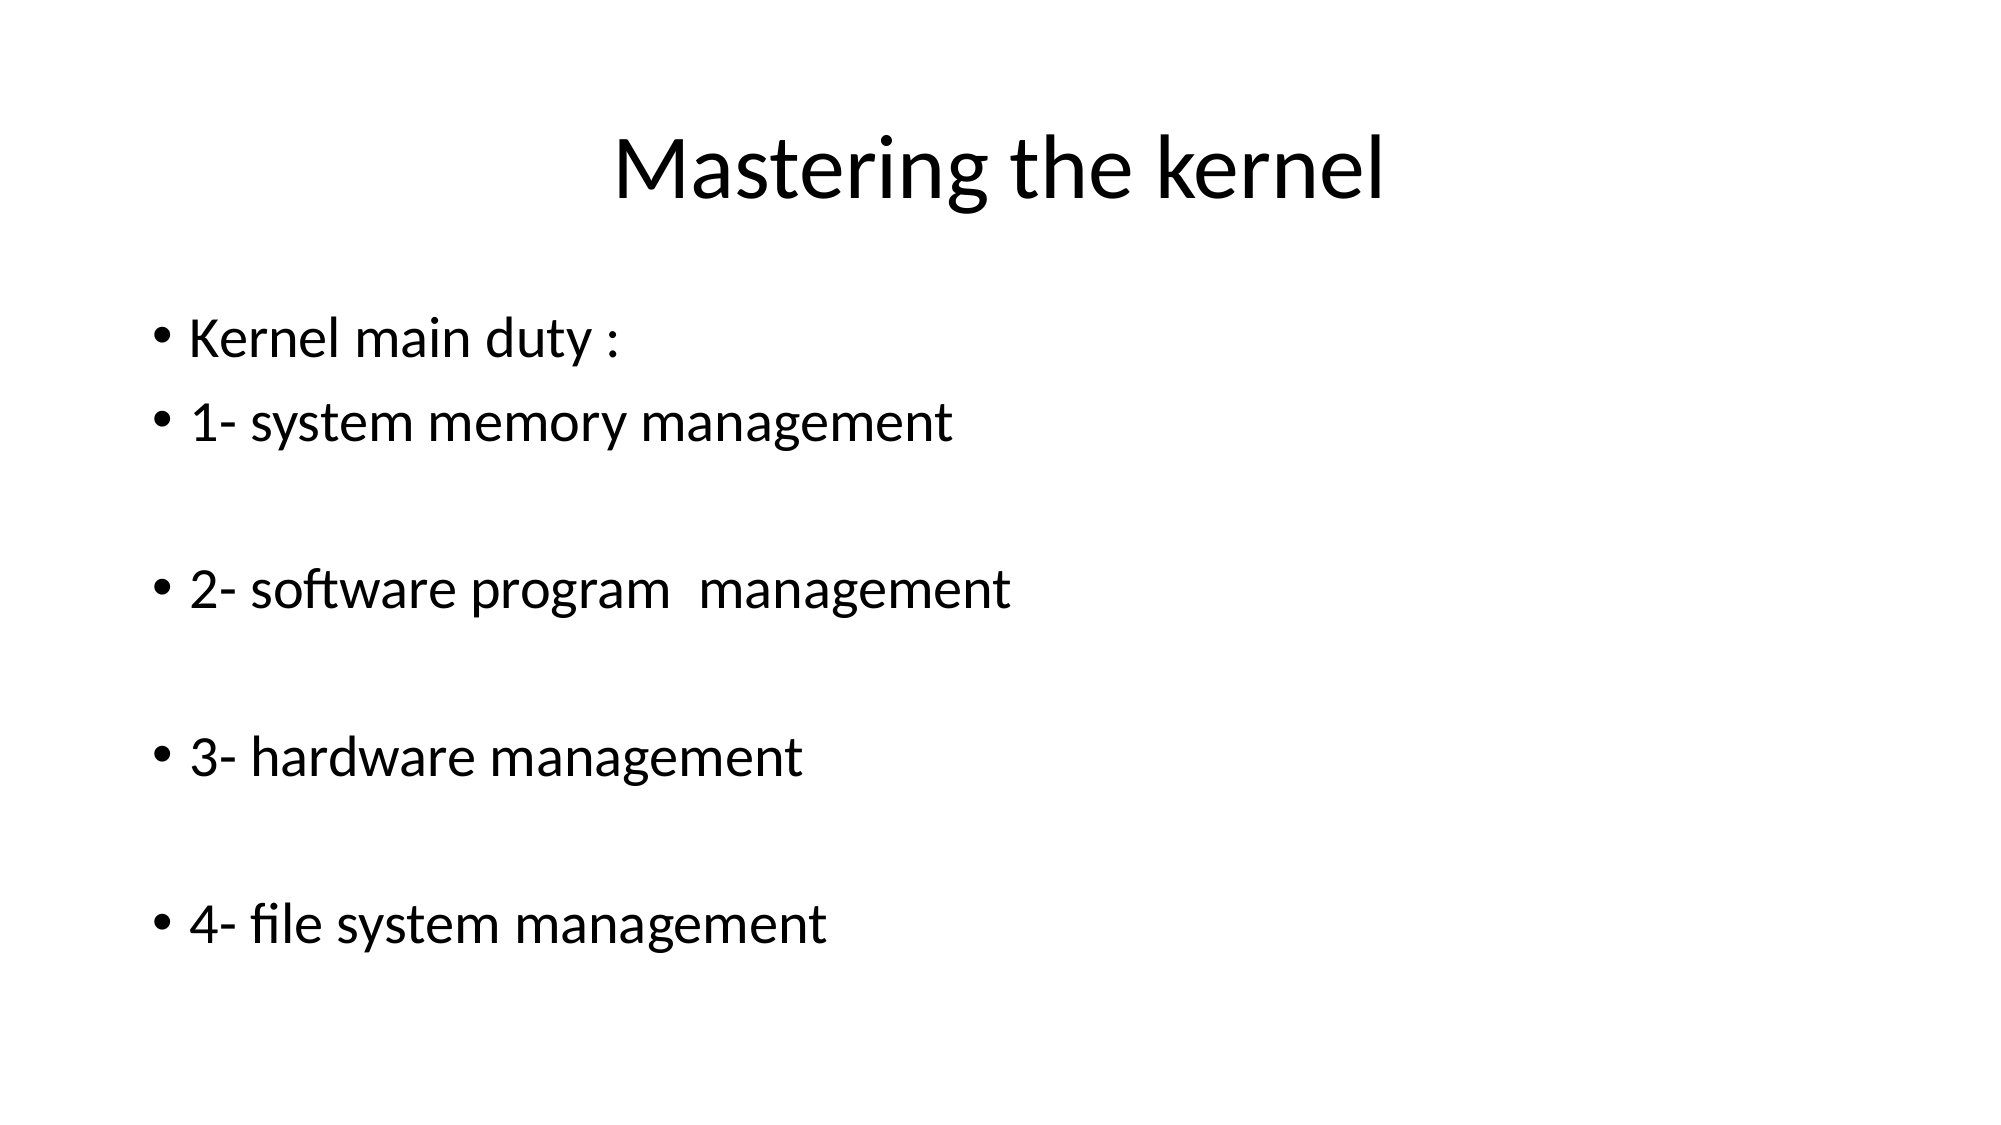

# Mastering the kernel
Kernel main duty :
1- system memory management

2- software program  management

3- hardware management

4- file system management